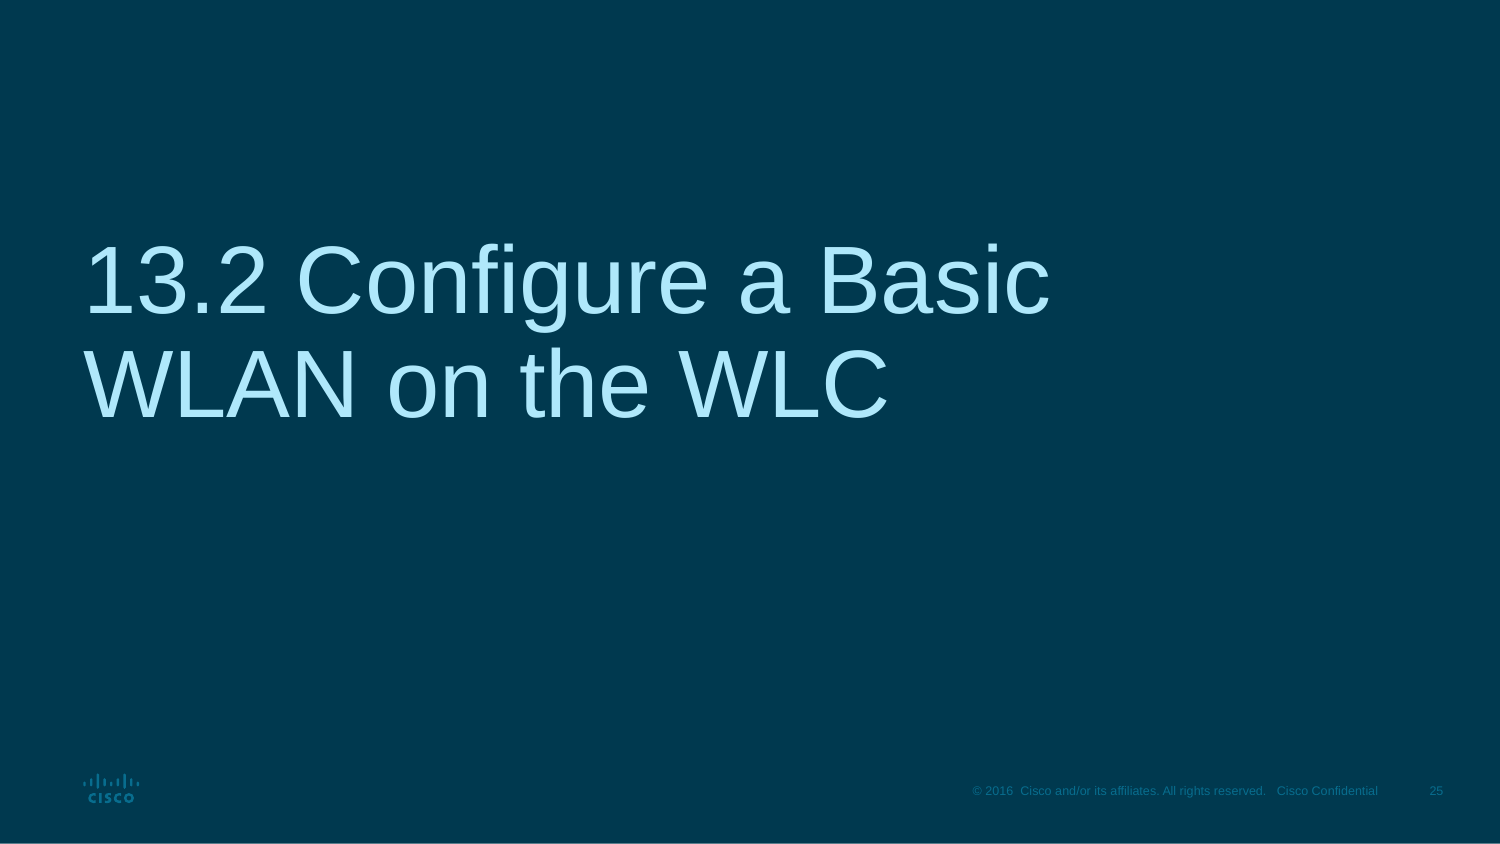

# 13.2 Configure a Basic WLAN on the WLC